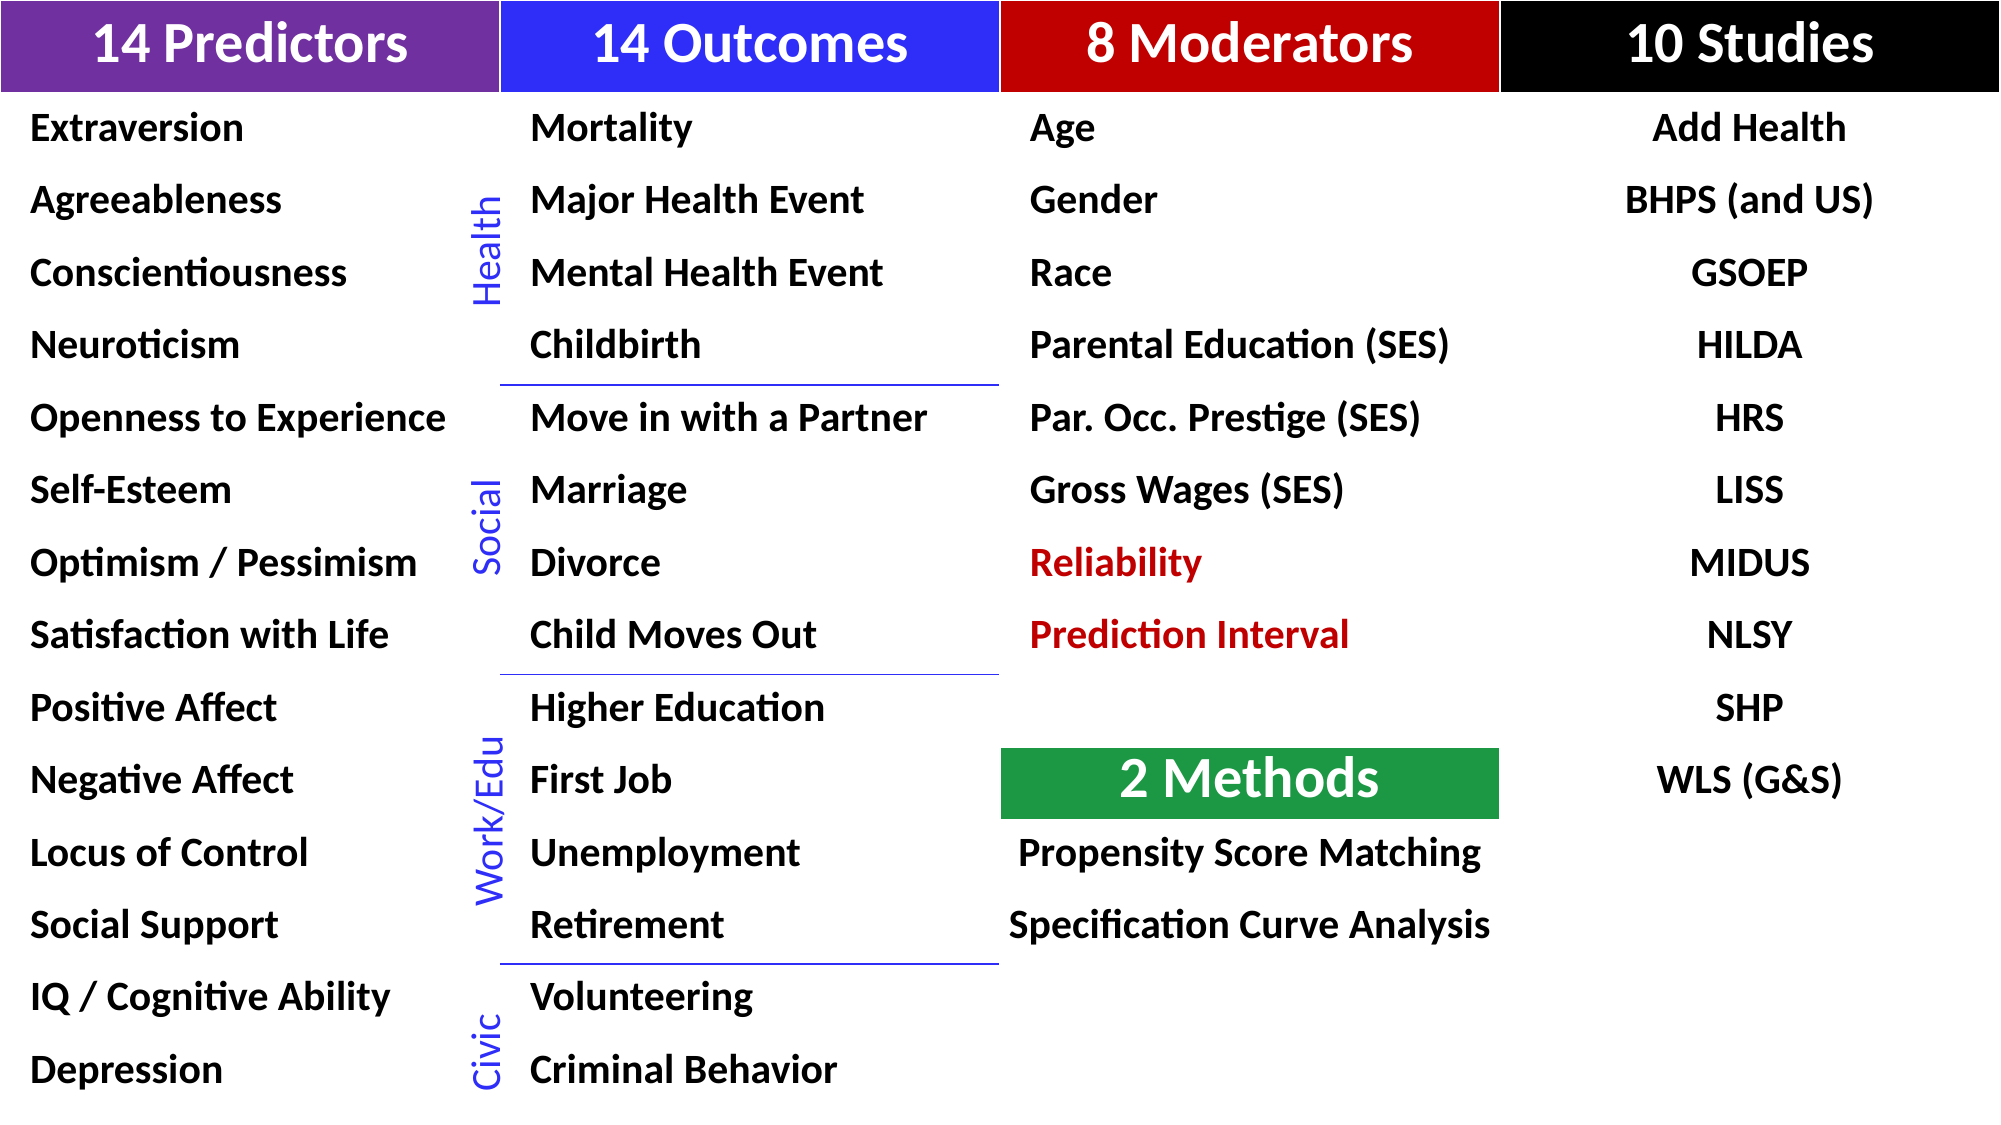

| 14 Predictors | 14 Outcomes | 8 Moderators | 10 Studies |
| --- | --- | --- | --- |
| Extraversion | Mortality | Age | Add Health |
| Agreeableness | Major Health Event | Gender | BHPS (and US) |
| Conscientiousness | Mental Health Event | Race | GSOEP |
| Neuroticism | Childbirth | Parental Education (SES) | HILDA |
| Openness to Experience | Move in with a Partner | Par. Occ. Prestige (SES) | HRS |
| Self-Esteem | Marriage | Gross Wages (SES) | LISS |
| Optimism / Pessimism | Divorce | Reliability | MIDUS |
| Satisfaction with Life | Child Moves Out | Prediction Interval | NLSY |
| Positive Affect | Higher Education |  | SHP |
| Negative Affect | First Job | 2 Methods | WLS (G&S) |
| Locus of Control | Unemployment | Propensity Score Matching |  |
| Social Support | Retirement | Specification Curve Analysis |  |
| IQ / Cognitive Ability | Volunteering |  |  |
| Depression | Criminal Behavior |  |  |
Health
Social
Work/Edu
Civic